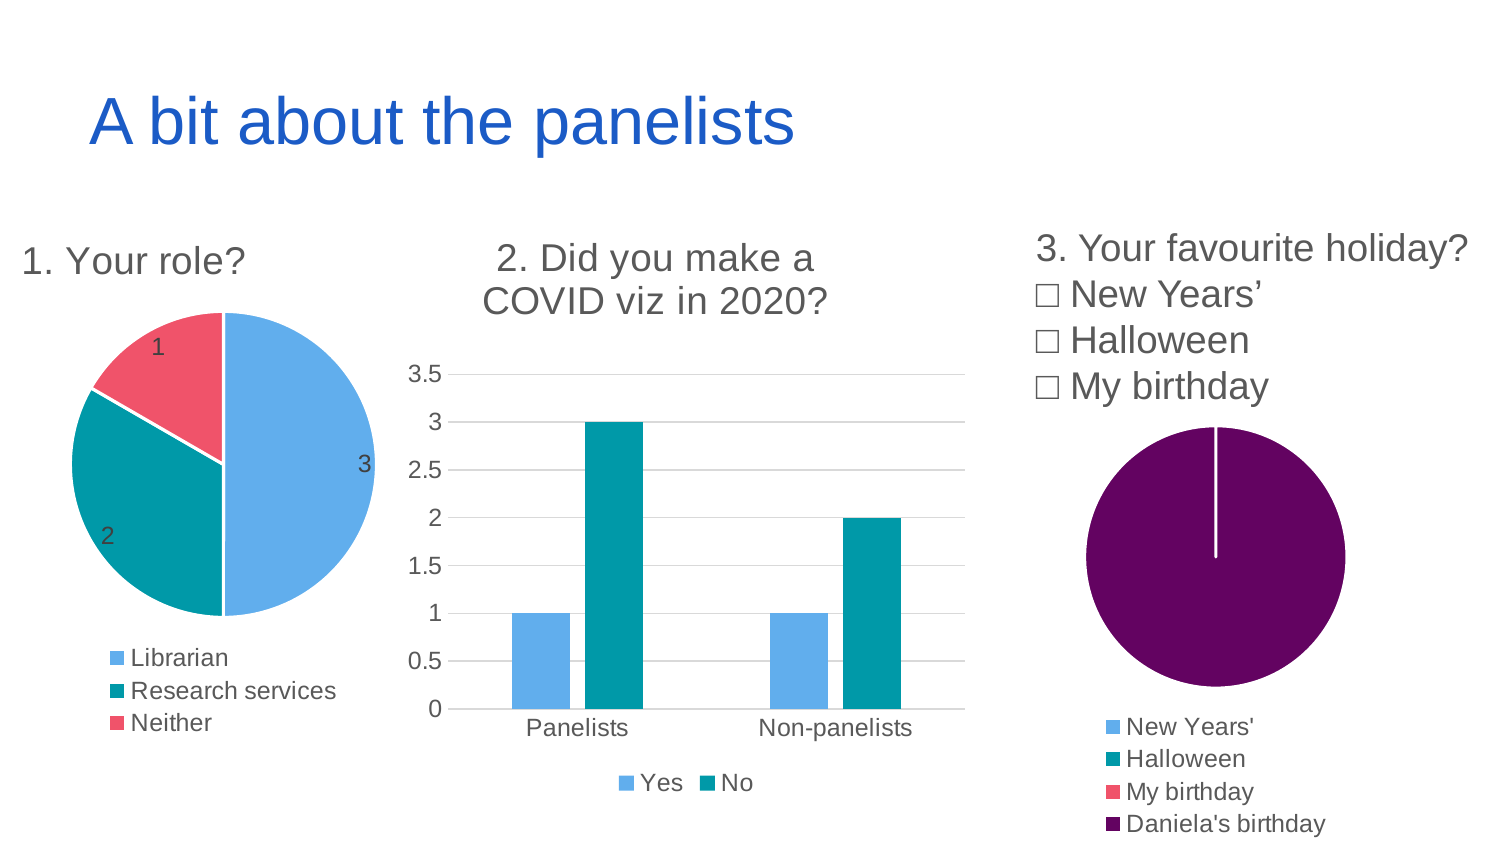

# A bit about the panelists
3. Your favourite holiday?
□ New Years’
□ Halloween
□ My birthday

### Chart: 1. Your role?

| Category | Role |
|---|---|
| Librarian | 3.0 |
| Research services | 2.0 |
| Neither | 1.0 |

### Chart: 2. Did you make a COVID viz in 2020?

| Category | Yes | No |
|---|---|---|
| Panelists | 1.0 | 3.0 |
| Non-panelists | 1.0 | 2.0 |

### Chart

| Category | holiday |
|---|---|
| New Years' | 0.0 |
| Halloween | 0.0 |
| My birthday | 0.0 |
| Daniela's birthday | 4.0 |